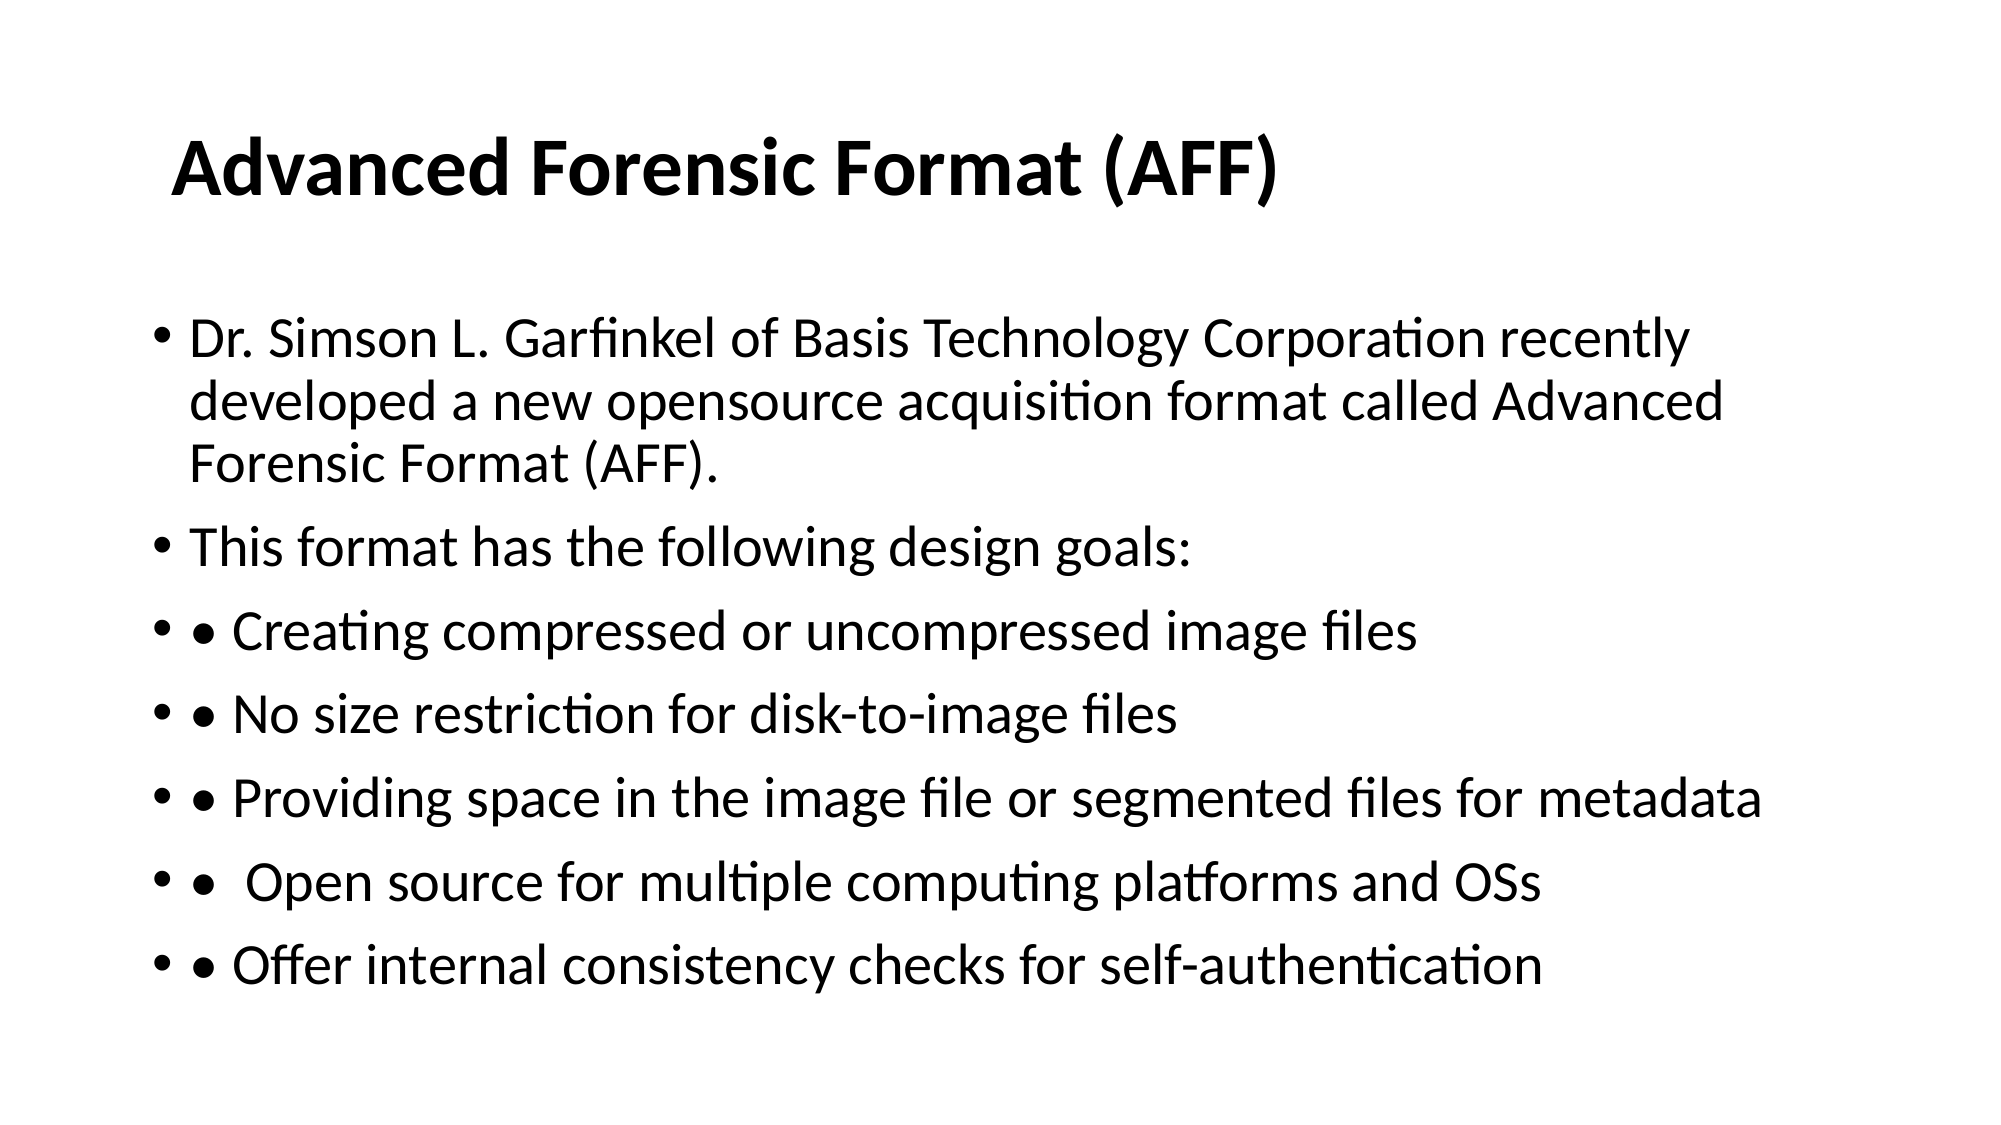

# Advanced Forensic Format (AFF)
Dr. Simson L. Garfinkel of Basis Technology Corporation recently developed a new opensource acquisition format called Advanced Forensic Format (AFF).
This format has the following design goals:
• Creating compressed or uncompressed image files
• No size restriction for disk-to-image files
• Providing space in the image file or segmented files for metadata
•  Open source for multiple computing platforms and OSs
• Offer internal consistency checks for self-authentication